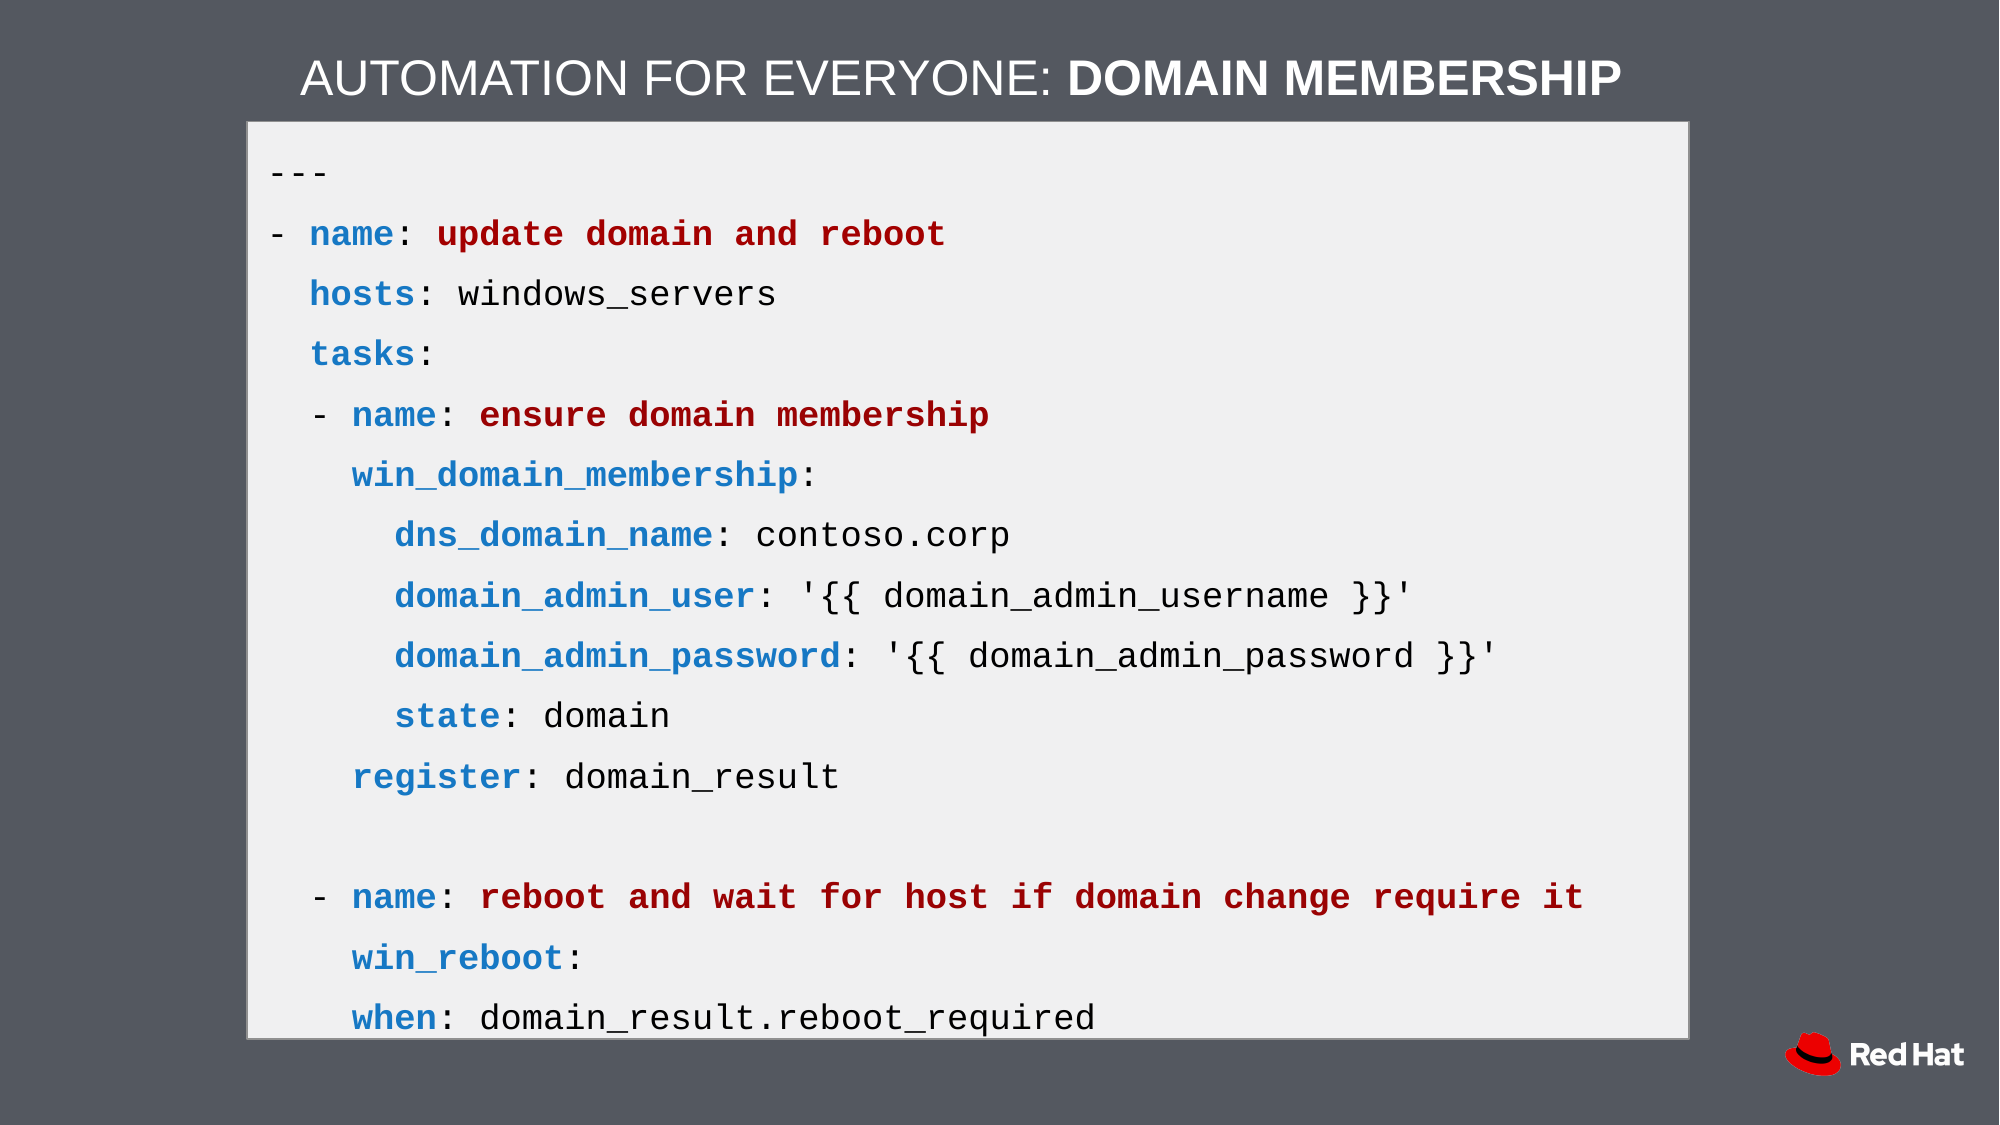

AUTOMATION FOR EVERYONE: DOMAIN MEMBERSHIP

---
- name: update domain and reboot
  hosts: windows_servers
  tasks:
  - name: ensure domain membership
    win_domain_membership:
      dns_domain_name: contoso.corp
      domain_admin_user: '{{ domain_admin_username }}'
      domain_admin_password: '{{ domain_admin_password }}'
      state: domain
    register: domain_result

  - name: reboot and wait for host if domain change require it
    win_reboot:
    when: domain_result.reboot_required